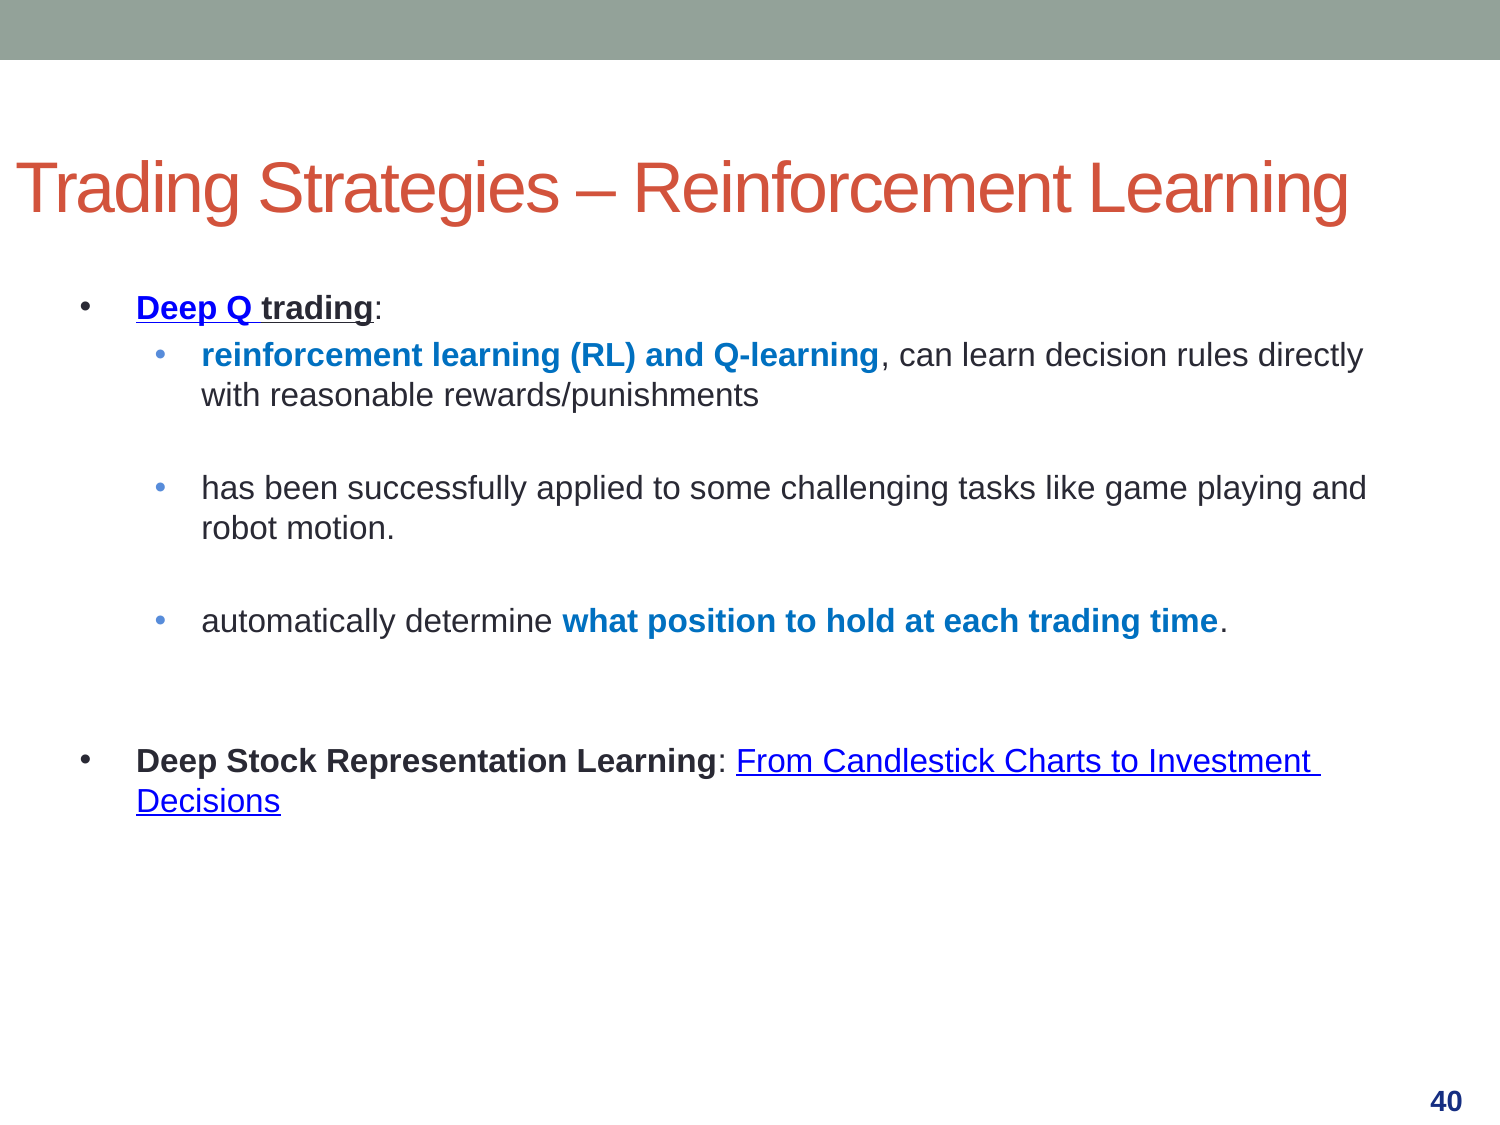

Trading Strategies – Reinforcement Learning
Deep Q trading:
reinforcement learning (RL) and Q-learning, can learn decision rules directly with reasonable rewards/punishments

has been successfully applied to some challenging tasks like game playing and robot motion.

automatically determine what position to hold at each trading time.

Deep Stock Representation Learning: From Candlestick Charts to Investment Decisions
40